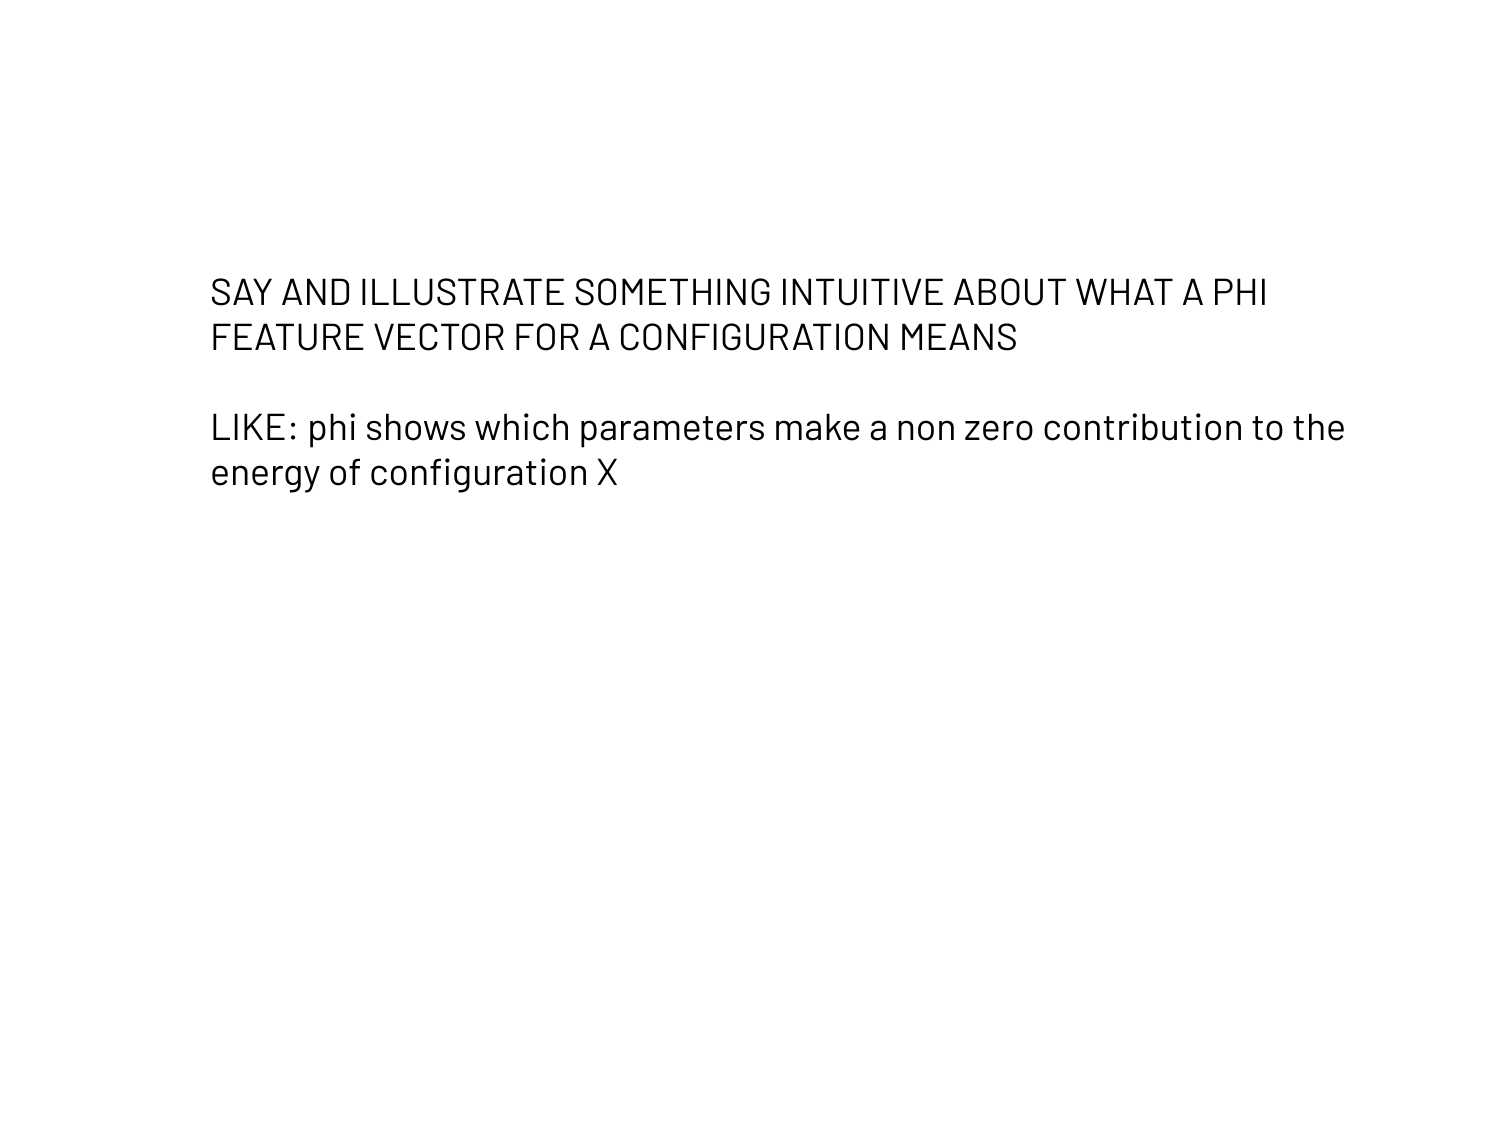

SAY AND ILLUSTRATE SOMETHING INTUITIVE ABOUT WHAT A PHI FEATURE VECTOR FOR A CONFIGURATION MEANS

LIKE: phi shows which parameters make a non zero contribution to the energy of configuration X